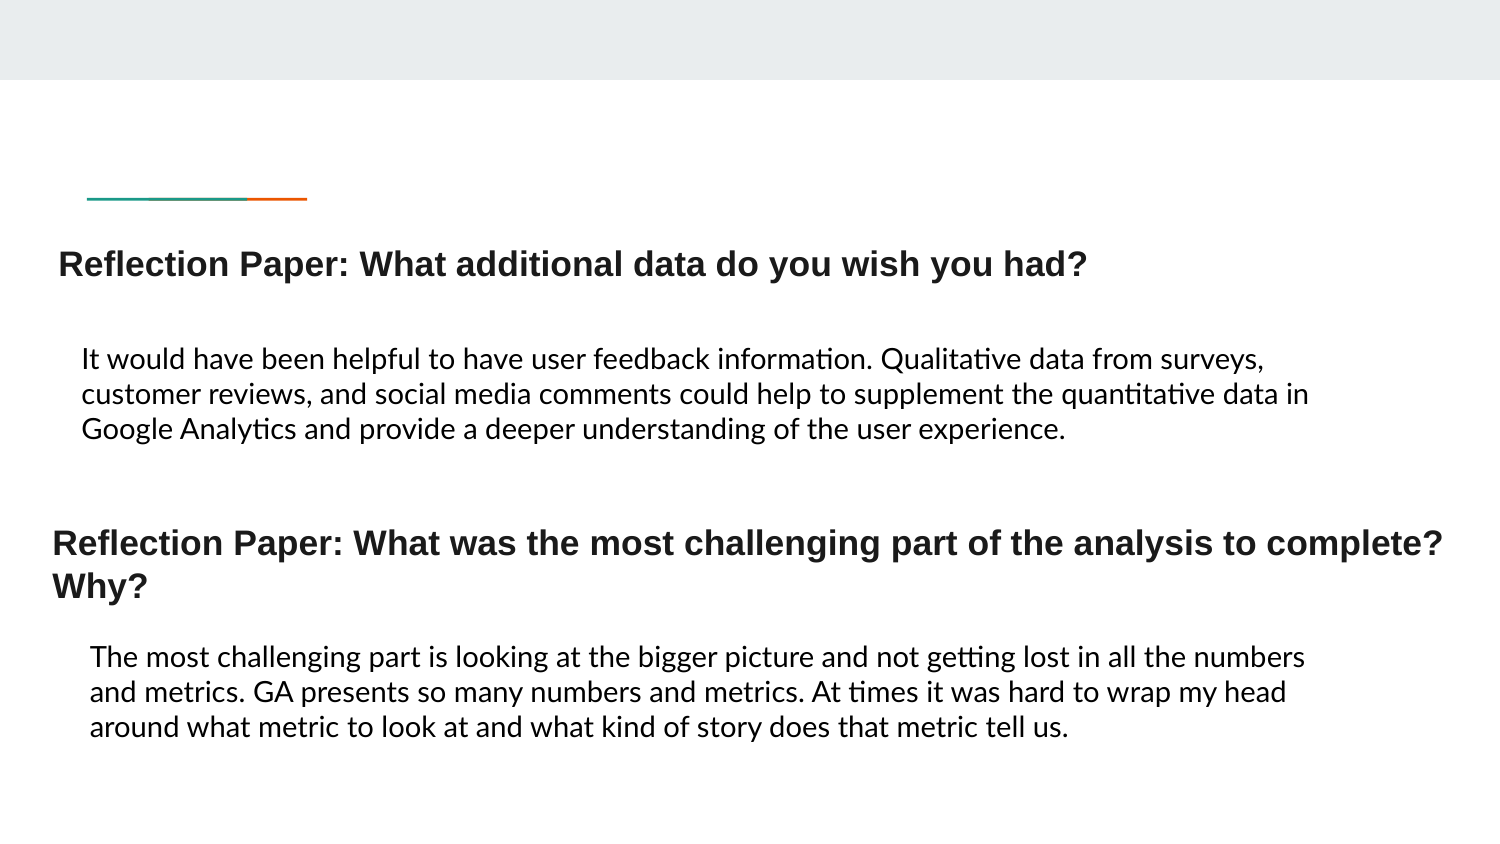

# Reflection Paper: What additional data do you wish you had?

It would have been helpful to have user feedback information. Qualitative data from surveys, customer reviews, and social media comments could help to supplement the quantitative data in Google Analytics and provide a deeper understanding of the user experience.
Reflection Paper: What was the most challenging part of the analysis to complete? Why?

The most challenging part is looking at the bigger picture and not getting lost in all the numbers and metrics. GA presents so many numbers and metrics. At times it was hard to wrap my head around what metric to look at and what kind of story does that metric tell us.